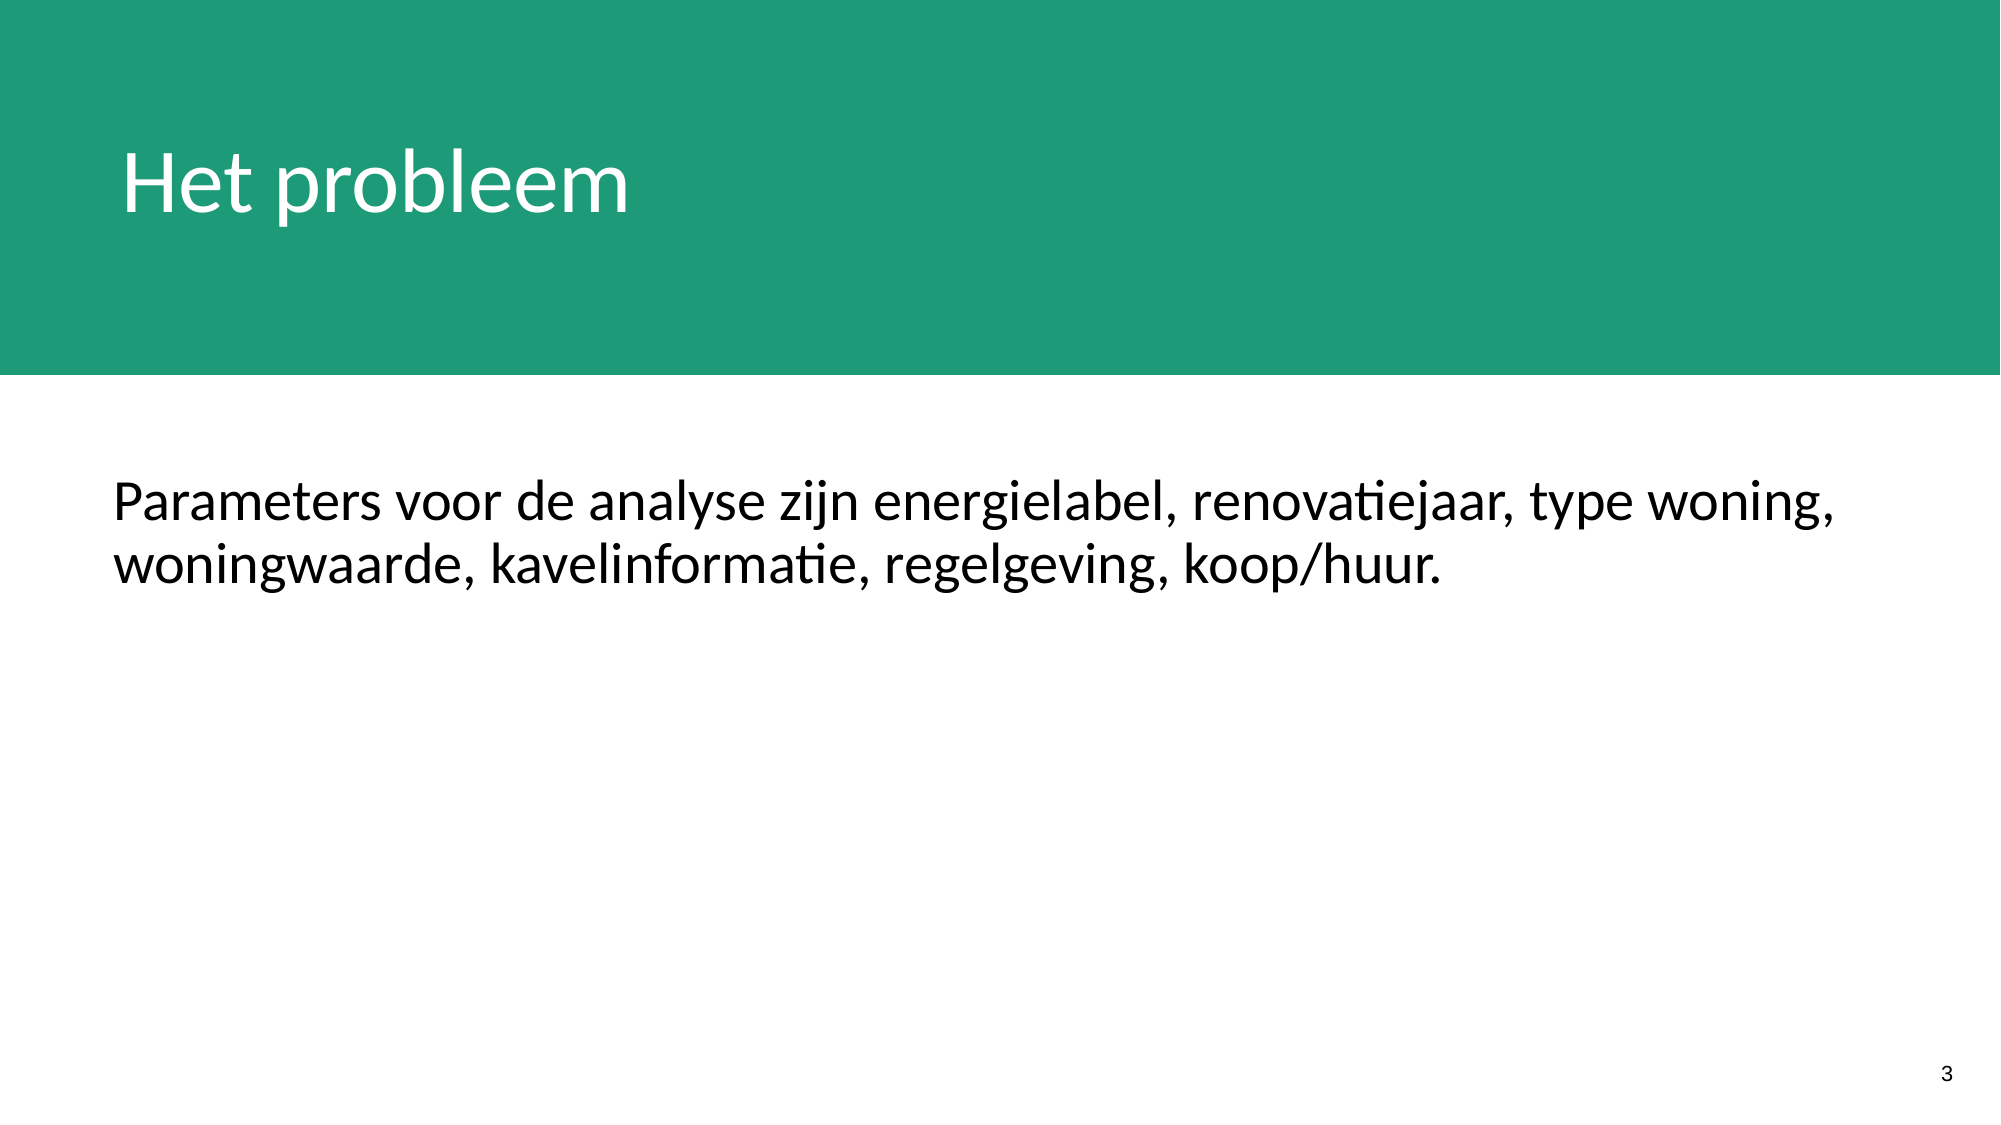

# Het probleem
Parameters voor de analyse zijn energielabel, renovatiejaar, type woning, woningwaarde, kavelinformatie, regelgeving, koop/huur.
Presentation title
3